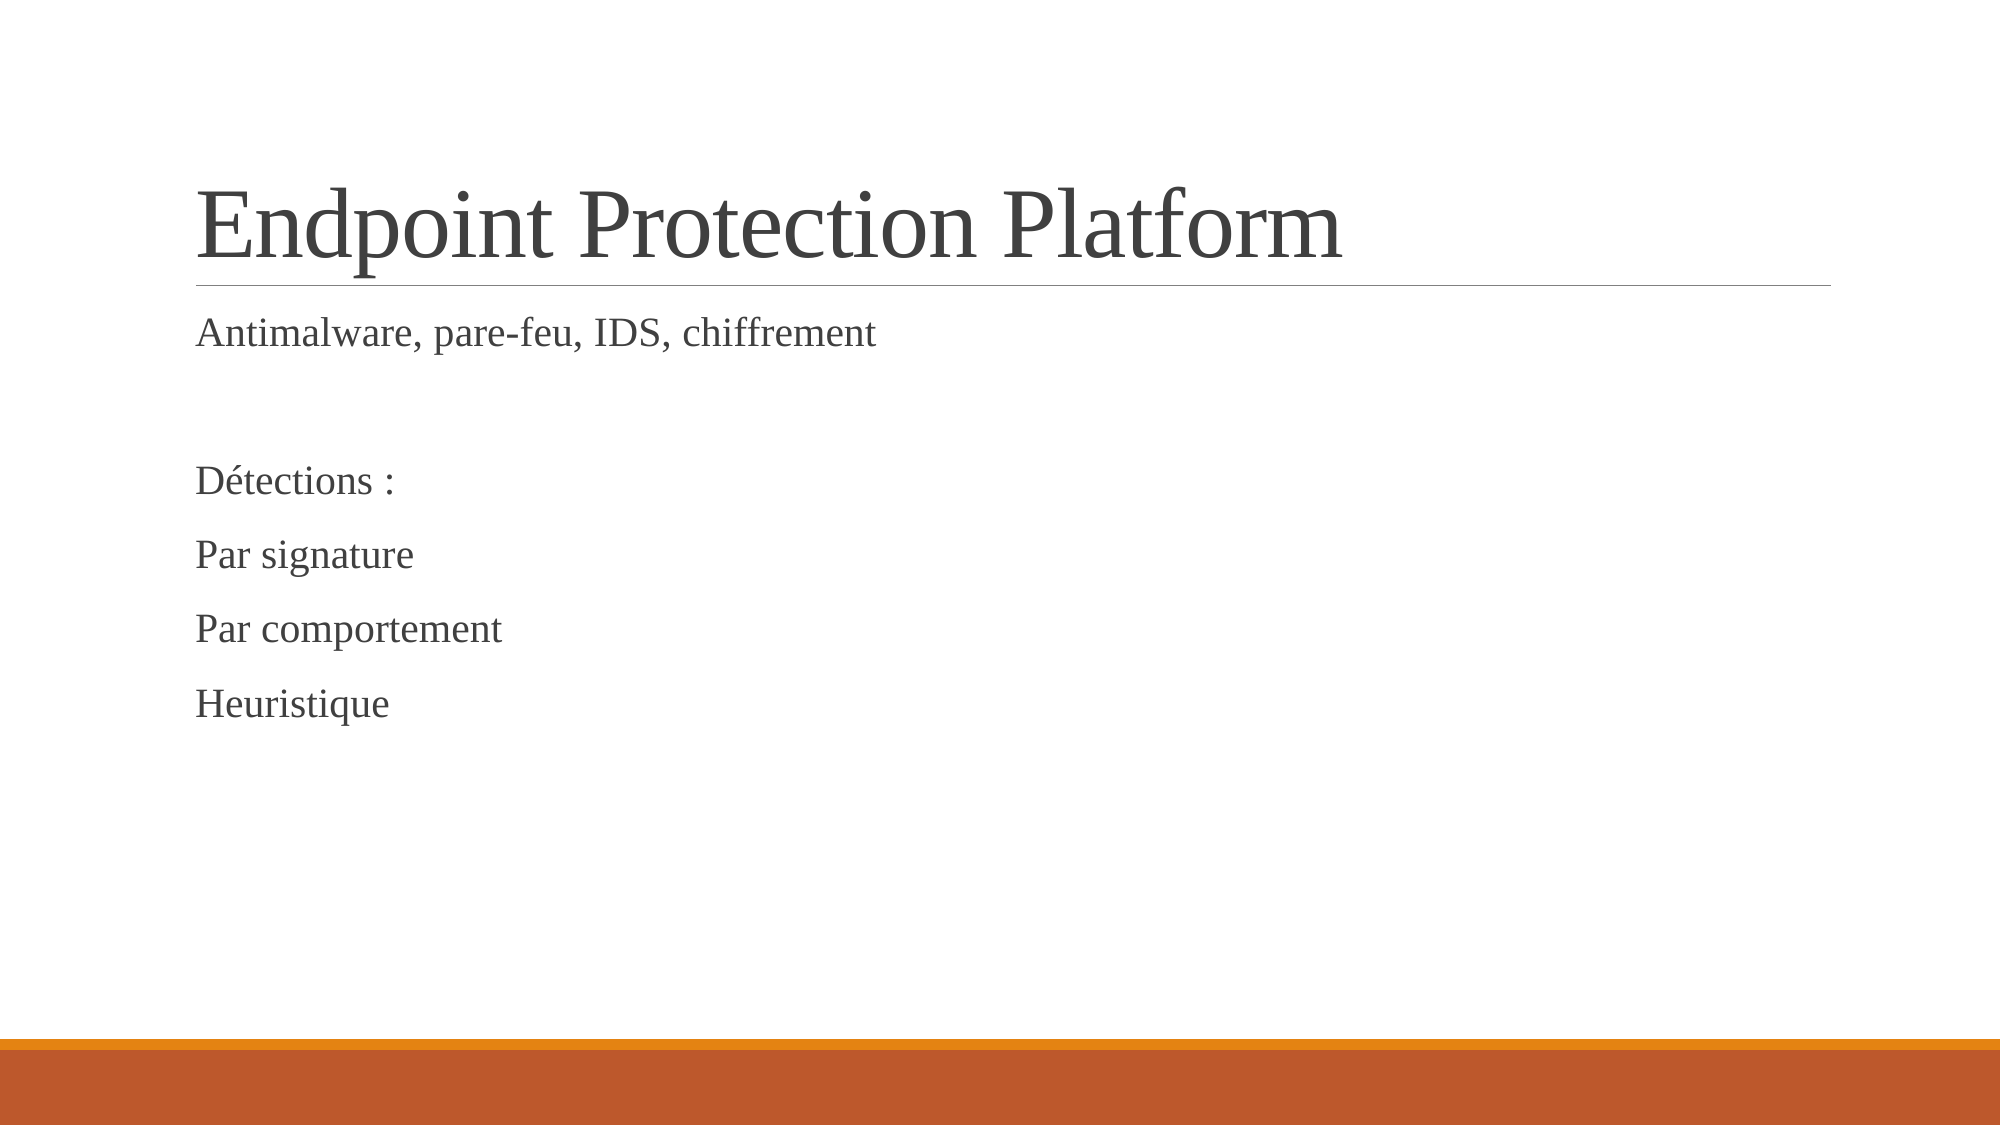

# Endpoint Protection Platform
Antimalware, pare-feu, IDS, chiffrement

Détections :
Par signature
Par comportement
Heuristique